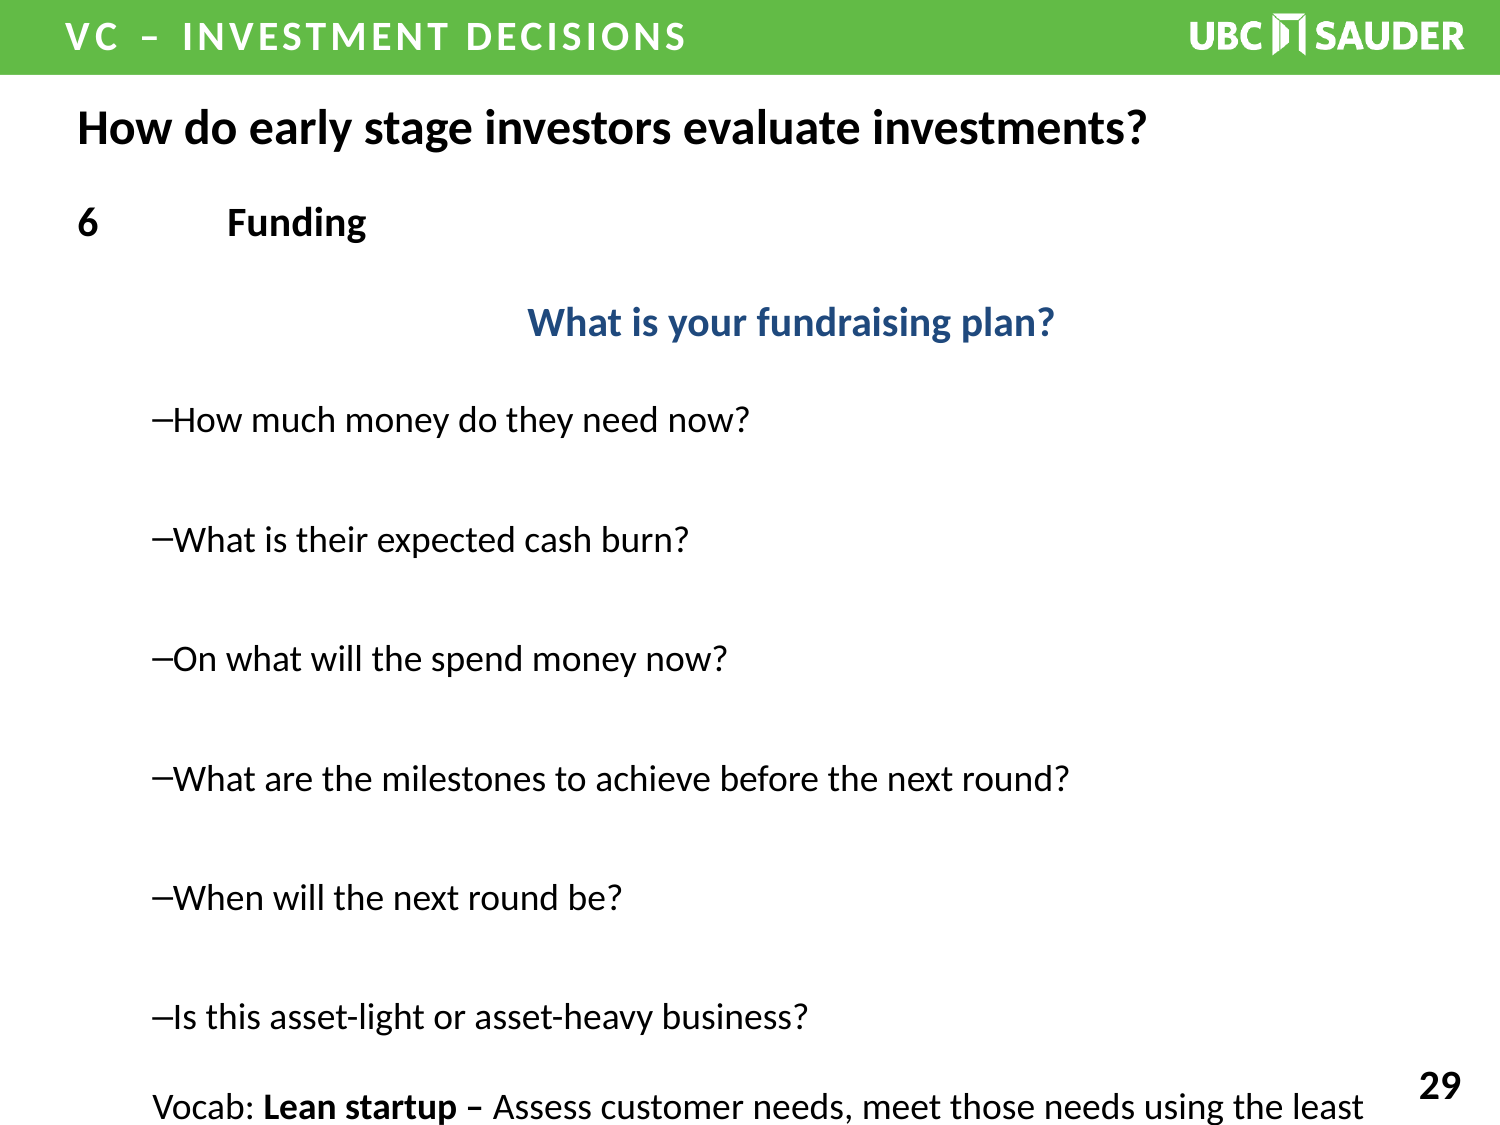

# How do early stage investors evaluate investments?
6	Funding

			What is your fundraising plan?

How much money do they need now?

What is their expected cash burn?

On what will the spend money now?

What are the milestones to achieve before the next round?

When will the next round be?

Is this asset-light or asset-heavy business?

Vocab: Lean startup – Assess customer needs, meet those needs using the least possible amount of money. Repeatedly iterate and expand.